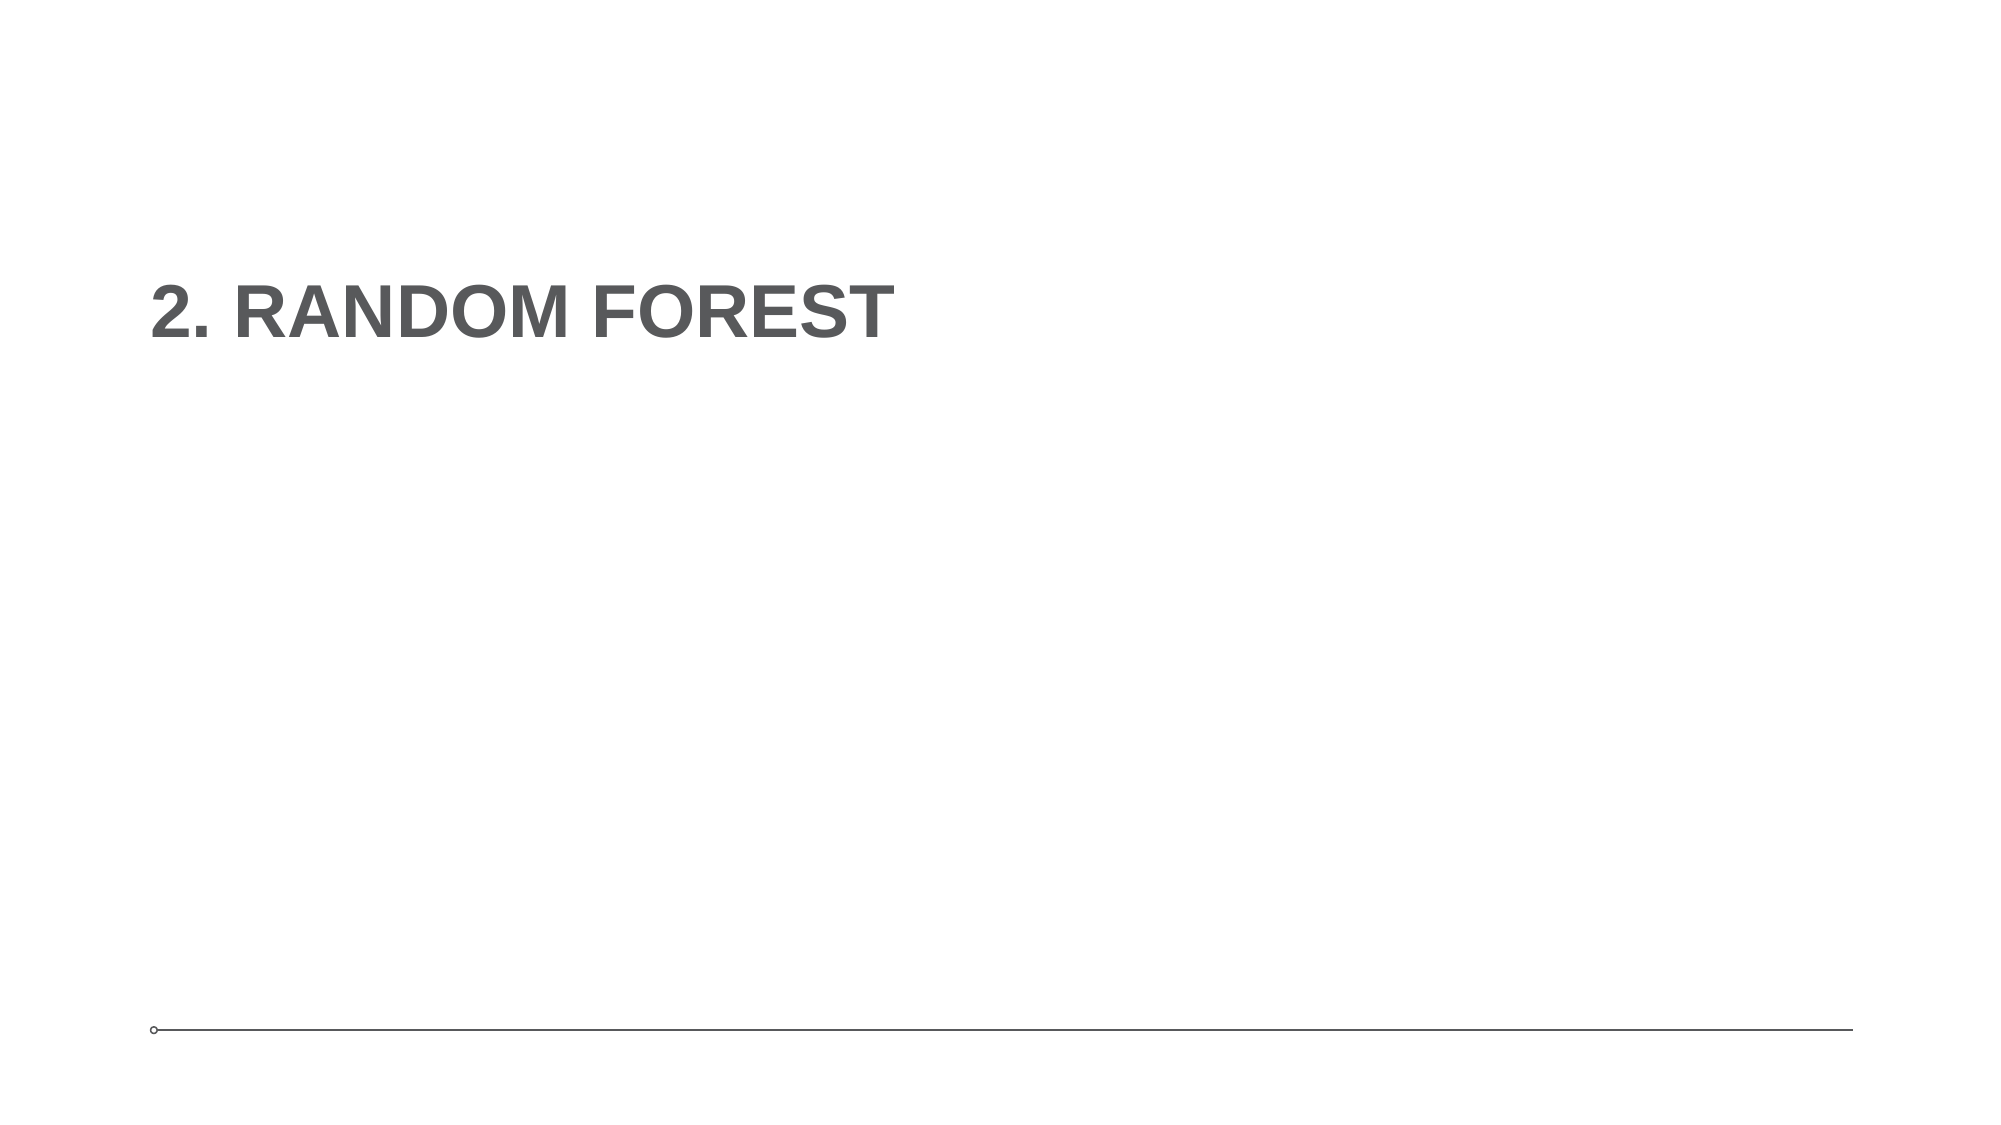

#
2. RANDOM FOREST
|  Micron Confidential

27
August 24, 2016